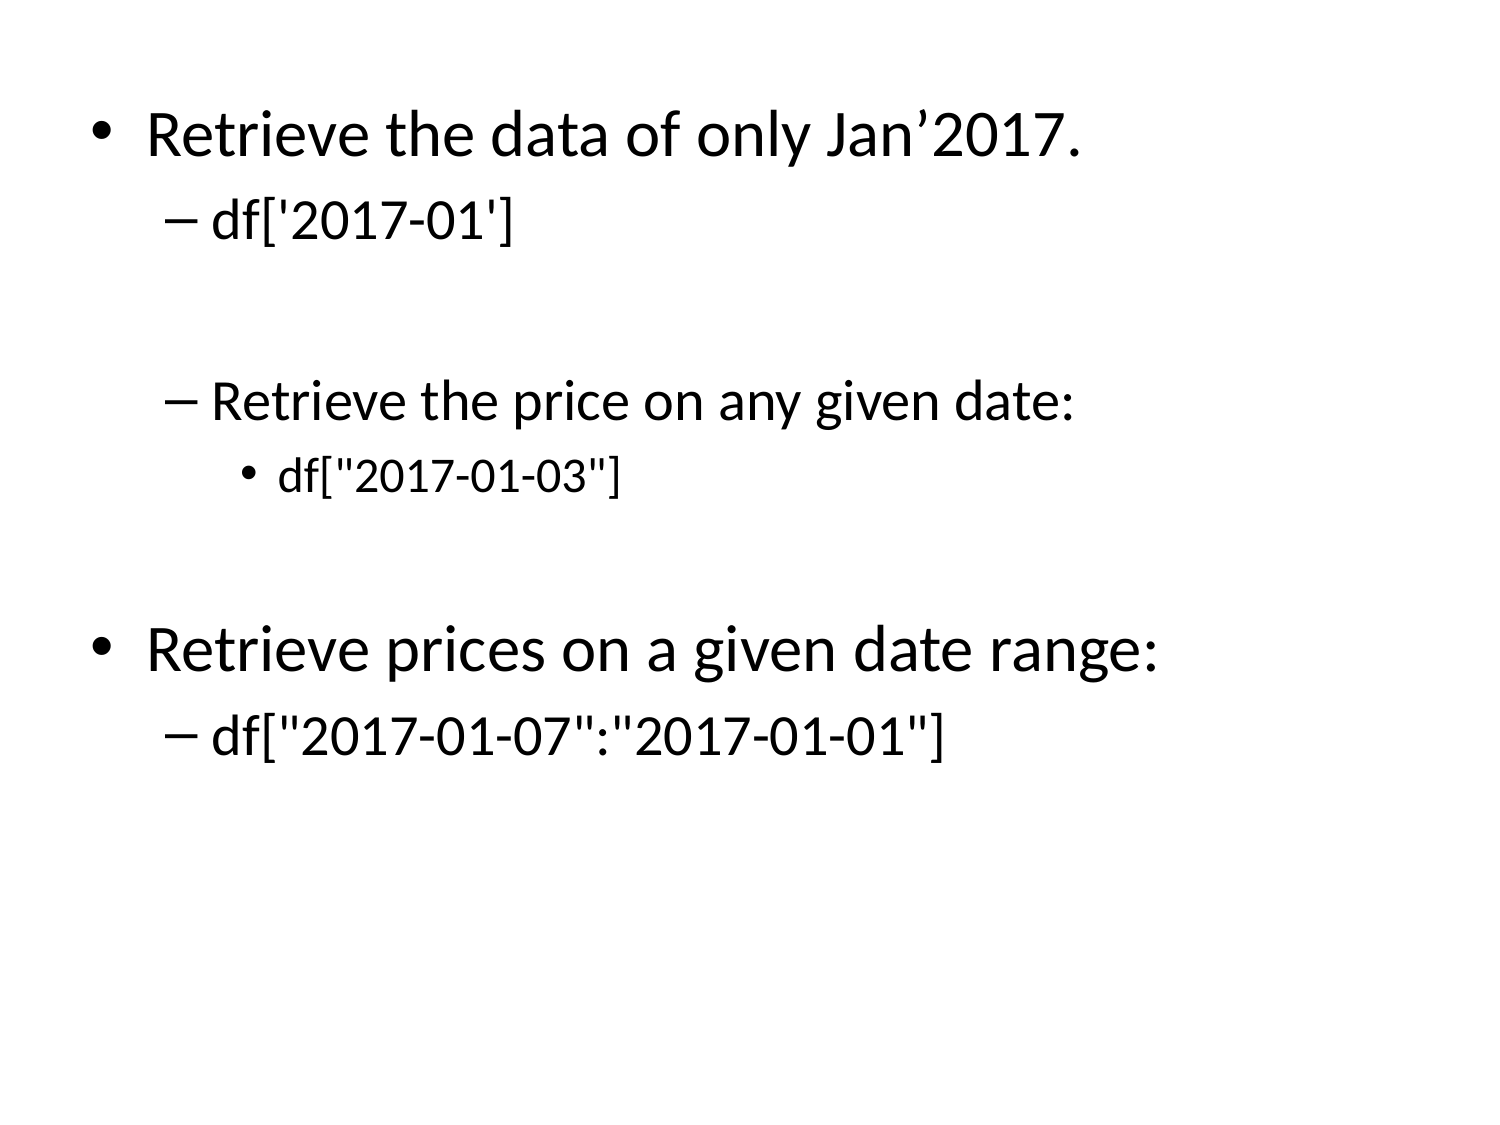

Retrieve the data of only Jan’2017.
df['2017-01']

Retrieve the price on any given date:
df["2017-01-03"]

Retrieve prices on a given date range:
df["2017-01-07":"2017-01-01"]